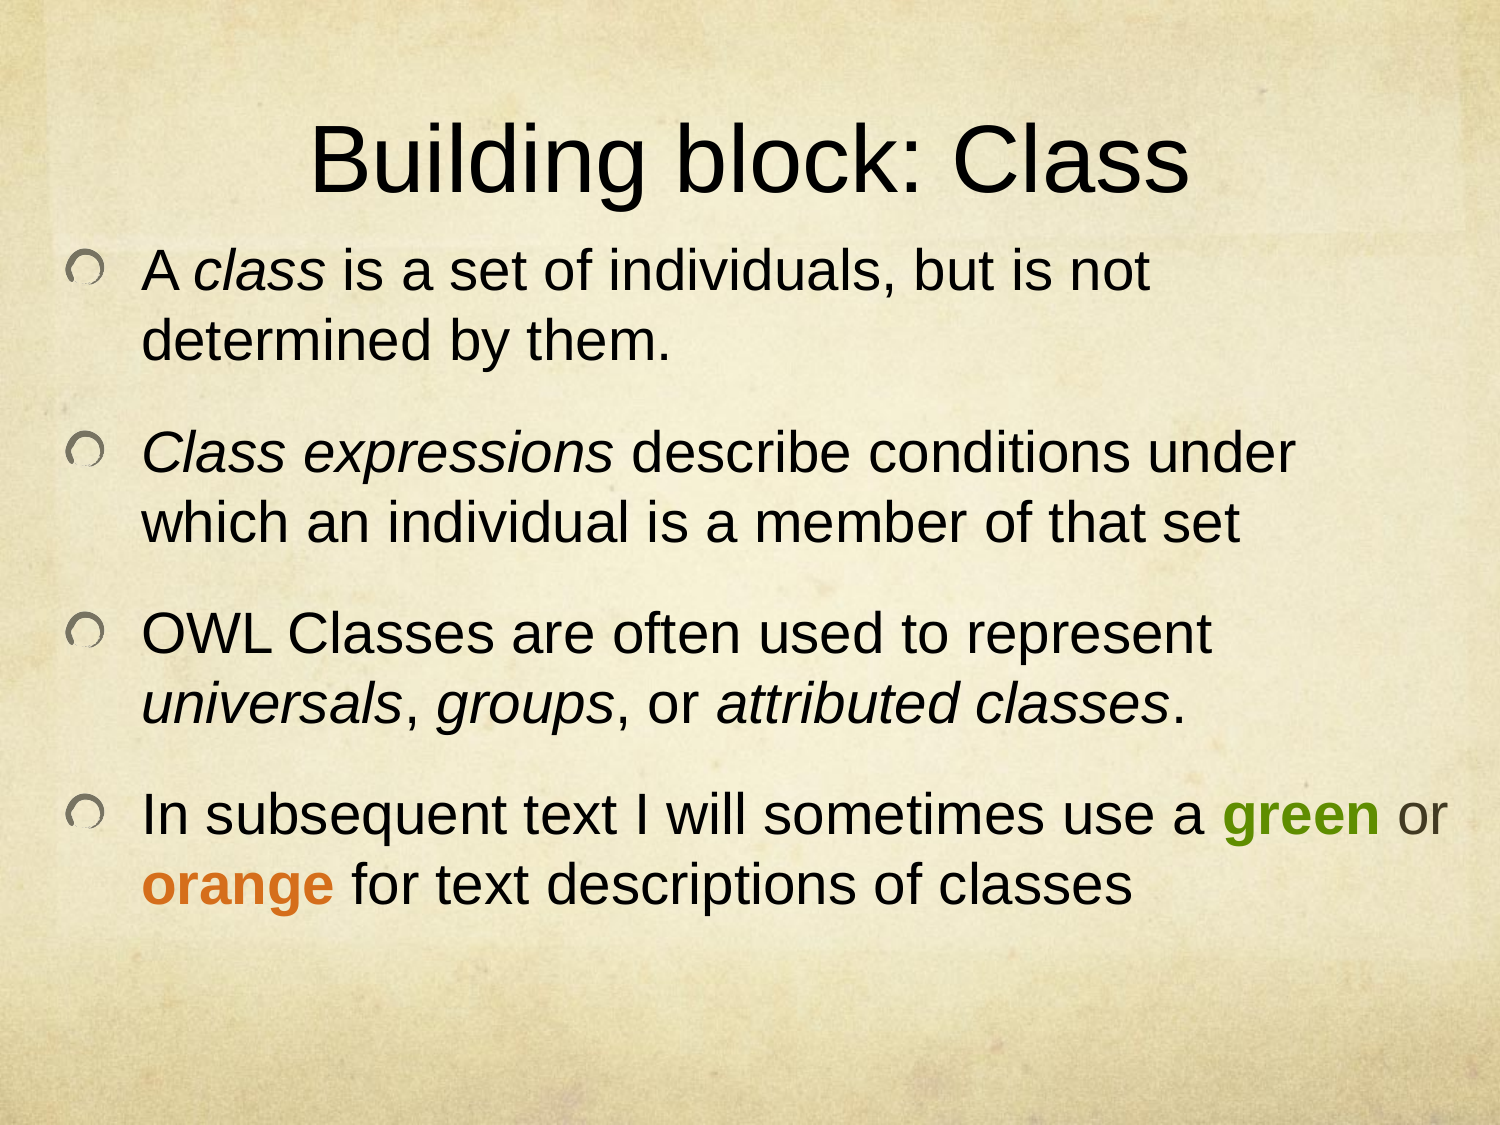

# Building block: Class
A class is a set of individuals, but is not determined by them.
Class expressions describe conditions under which an individual is a member of that set
OWL Classes are often used to represent universals, groups, or attributed classes.
In subsequent text I will sometimes use a green or orange for text descriptions of classes